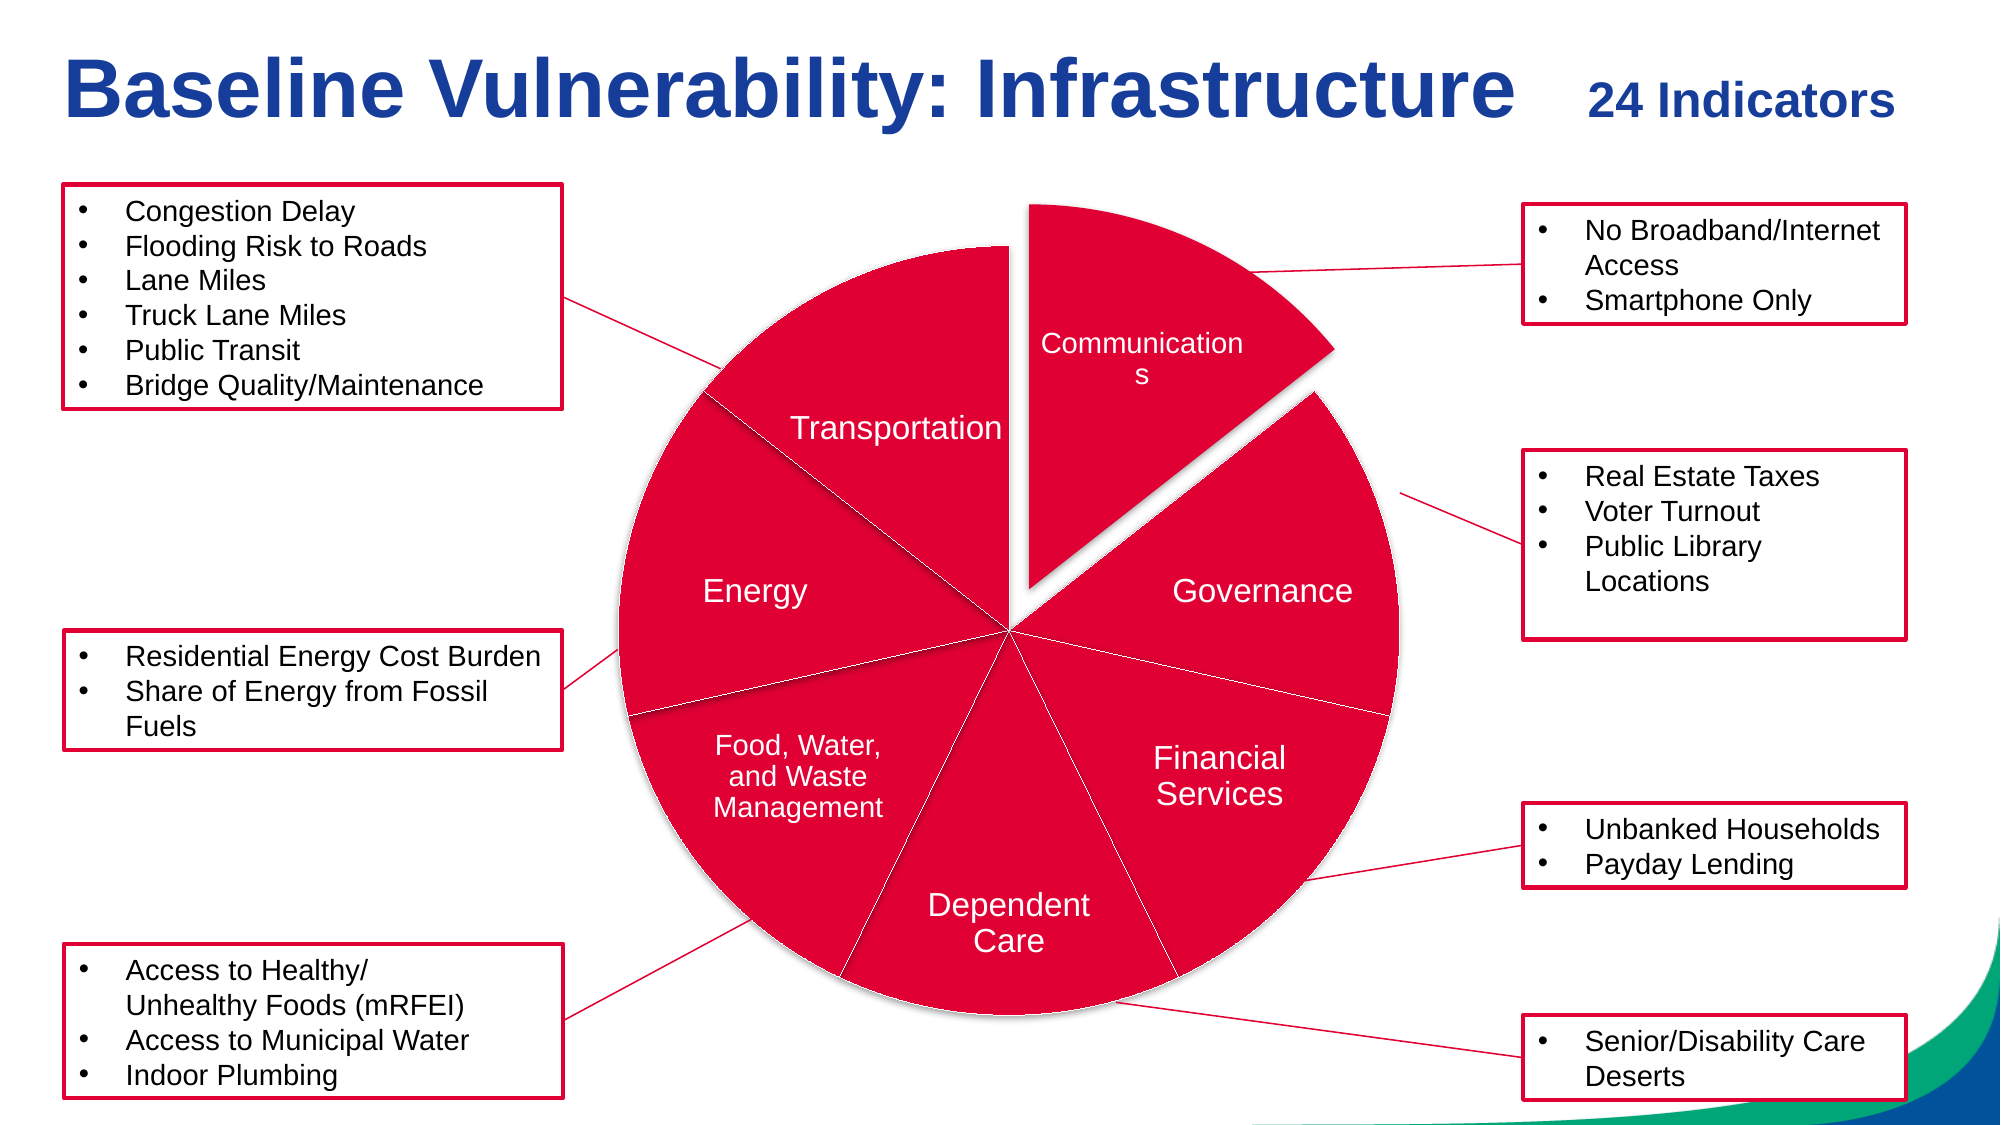

# Baseline Vulnerability: Infrastructure   24 Indicators
Congestion Delay
Flooding Risk to Roads
Lane Miles
Truck Lane Miles
Public Transit
Bridge Quality/Maintenance
 Communications
No Broadband/Internet Access
Smartphone Only
Governance
Financial Services
Dependent Care
Food, Water, and Waste Management
Energy

Transportation
Real Estate Taxes
Voter Turnout
Public Library Locations

Residential Energy Cost Burden
Share of Energy from Fossil Fuels
Unbanked Households
Payday Lending
Access to Healthy/
Unhealthy Foods (mRFEI)
Access to Municipal Water
Indoor Plumbing
Senior/Disability Care Deserts